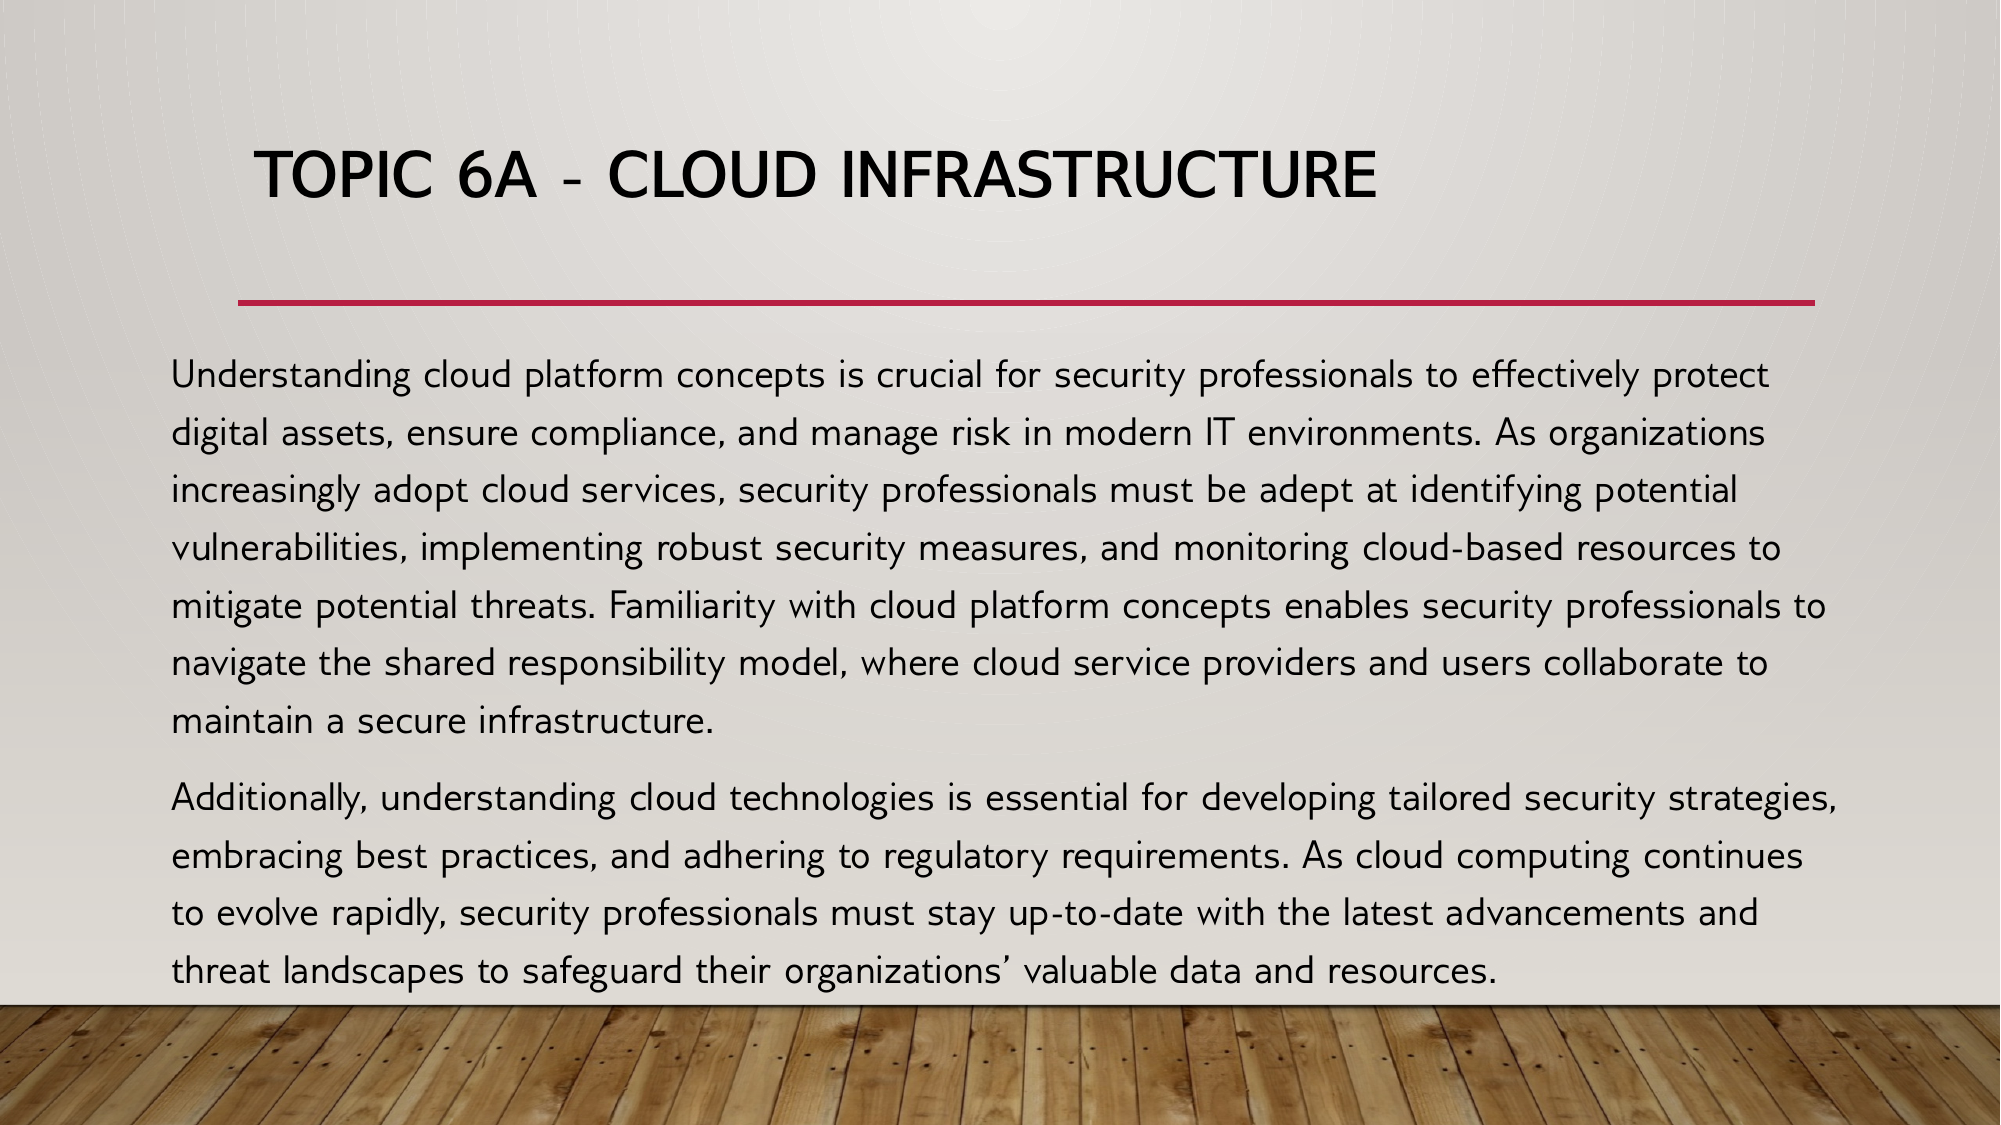

# Topic 6A - Cloud Infrastructure
Understanding cloud platform concepts is crucial for security professionals to effectively protect digital assets, ensure compliance, and manage risk in modern IT environments. As organizations increasingly adopt cloud services, security professionals must be adept at identifying potential vulnerabilities, implementing robust security measures, and monitoring cloud-based resources to mitigate potential threats. Familiarity with cloud platform concepts enables security professionals to navigate the shared responsibility model, where cloud service providers and users collaborate to maintain a secure infrastructure.
Additionally, understanding cloud technologies is essential for developing tailored security strategies, embracing best practices, and adhering to regulatory requirements. As cloud computing continues to evolve rapidly, security professionals must stay up-to-date with the latest advancements and threat landscapes to safeguard their organizations’ valuable data and resources.